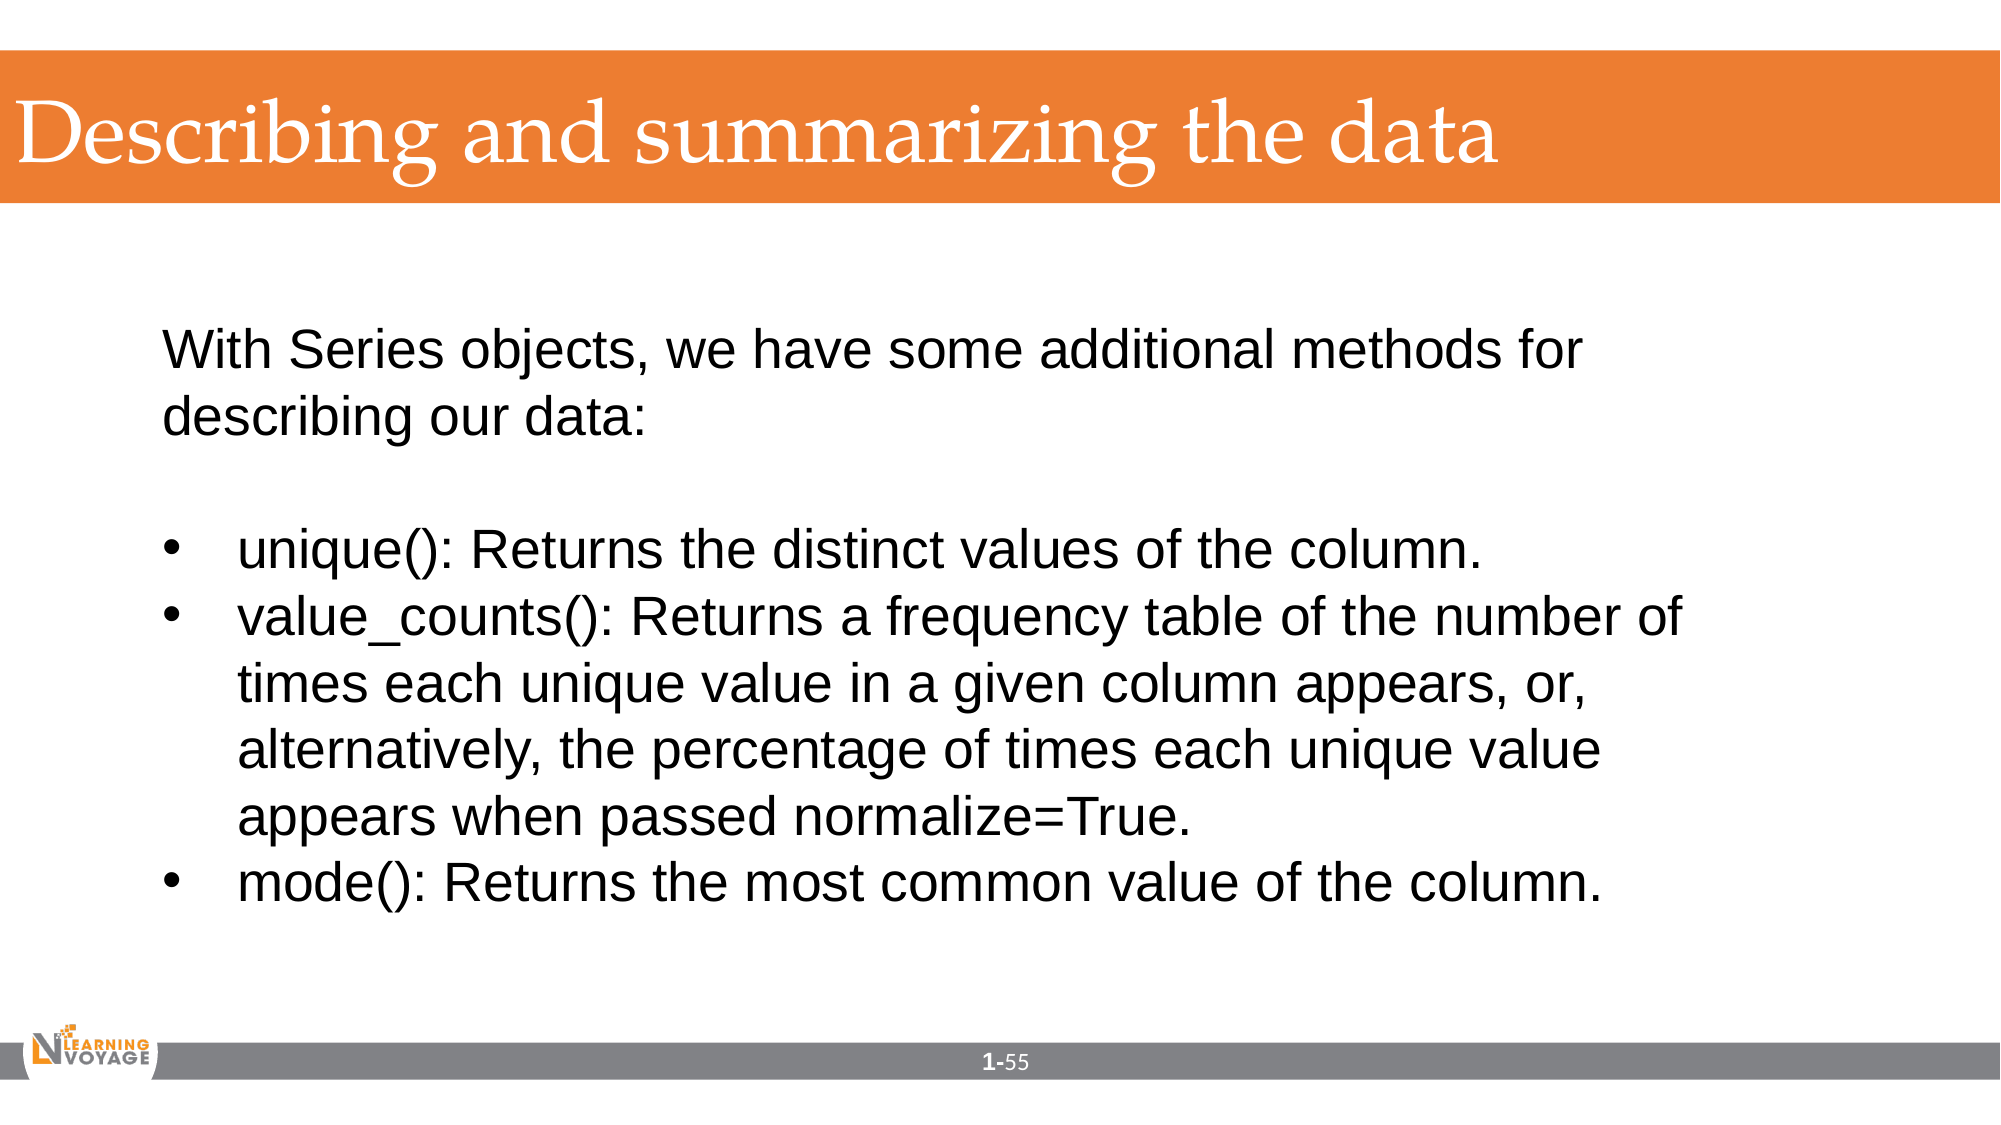

Describing and summarizing the data
With Series objects, we have some additional methods for describing our data:

unique(): Returns the distinct values of the column.
value_counts(): Returns a frequency table of the number of times each unique value in a given column appears, or, alternatively, the percentage of times each unique value appears when passed normalize=True.
mode(): Returns the most common value of the column.
1-55